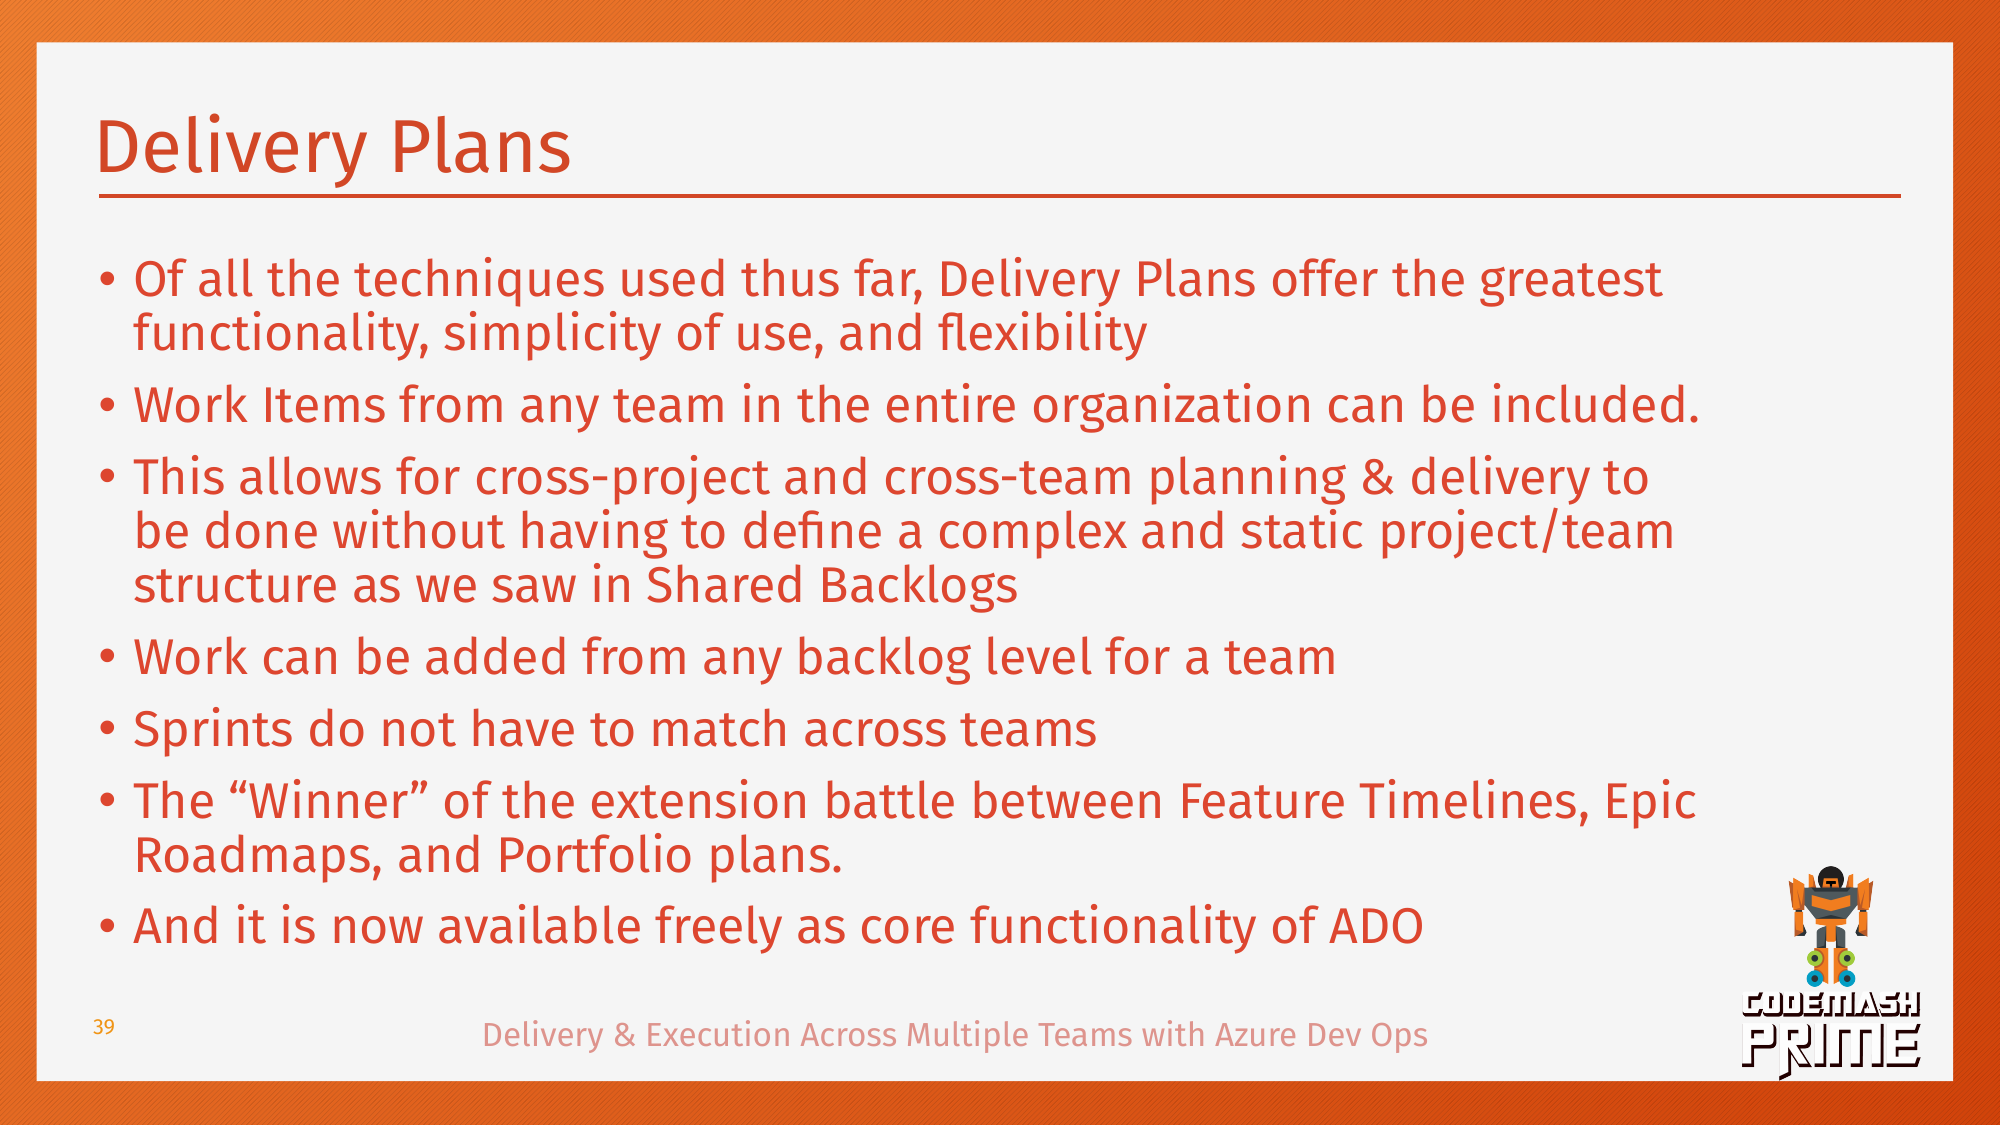

# Delivery Plans
Of all the techniques used thus far, Delivery Plans offer the greatest functionality, simplicity of use, and flexibility
Work Items from any team in the entire organization can be included.
This allows for cross-project and cross-team planning & delivery to be done without having to define a complex and static project/team structure as we saw in Shared Backlogs
Work can be added from any backlog level for a team
Sprints do not have to match across teams
The “Winner” of the extension battle between Feature Timelines, Epic Roadmaps, and Portfolio plans.
And it is now available freely as core functionality of ADO
Delivery & Execution Across Multiple Teams with Azure Dev Ops